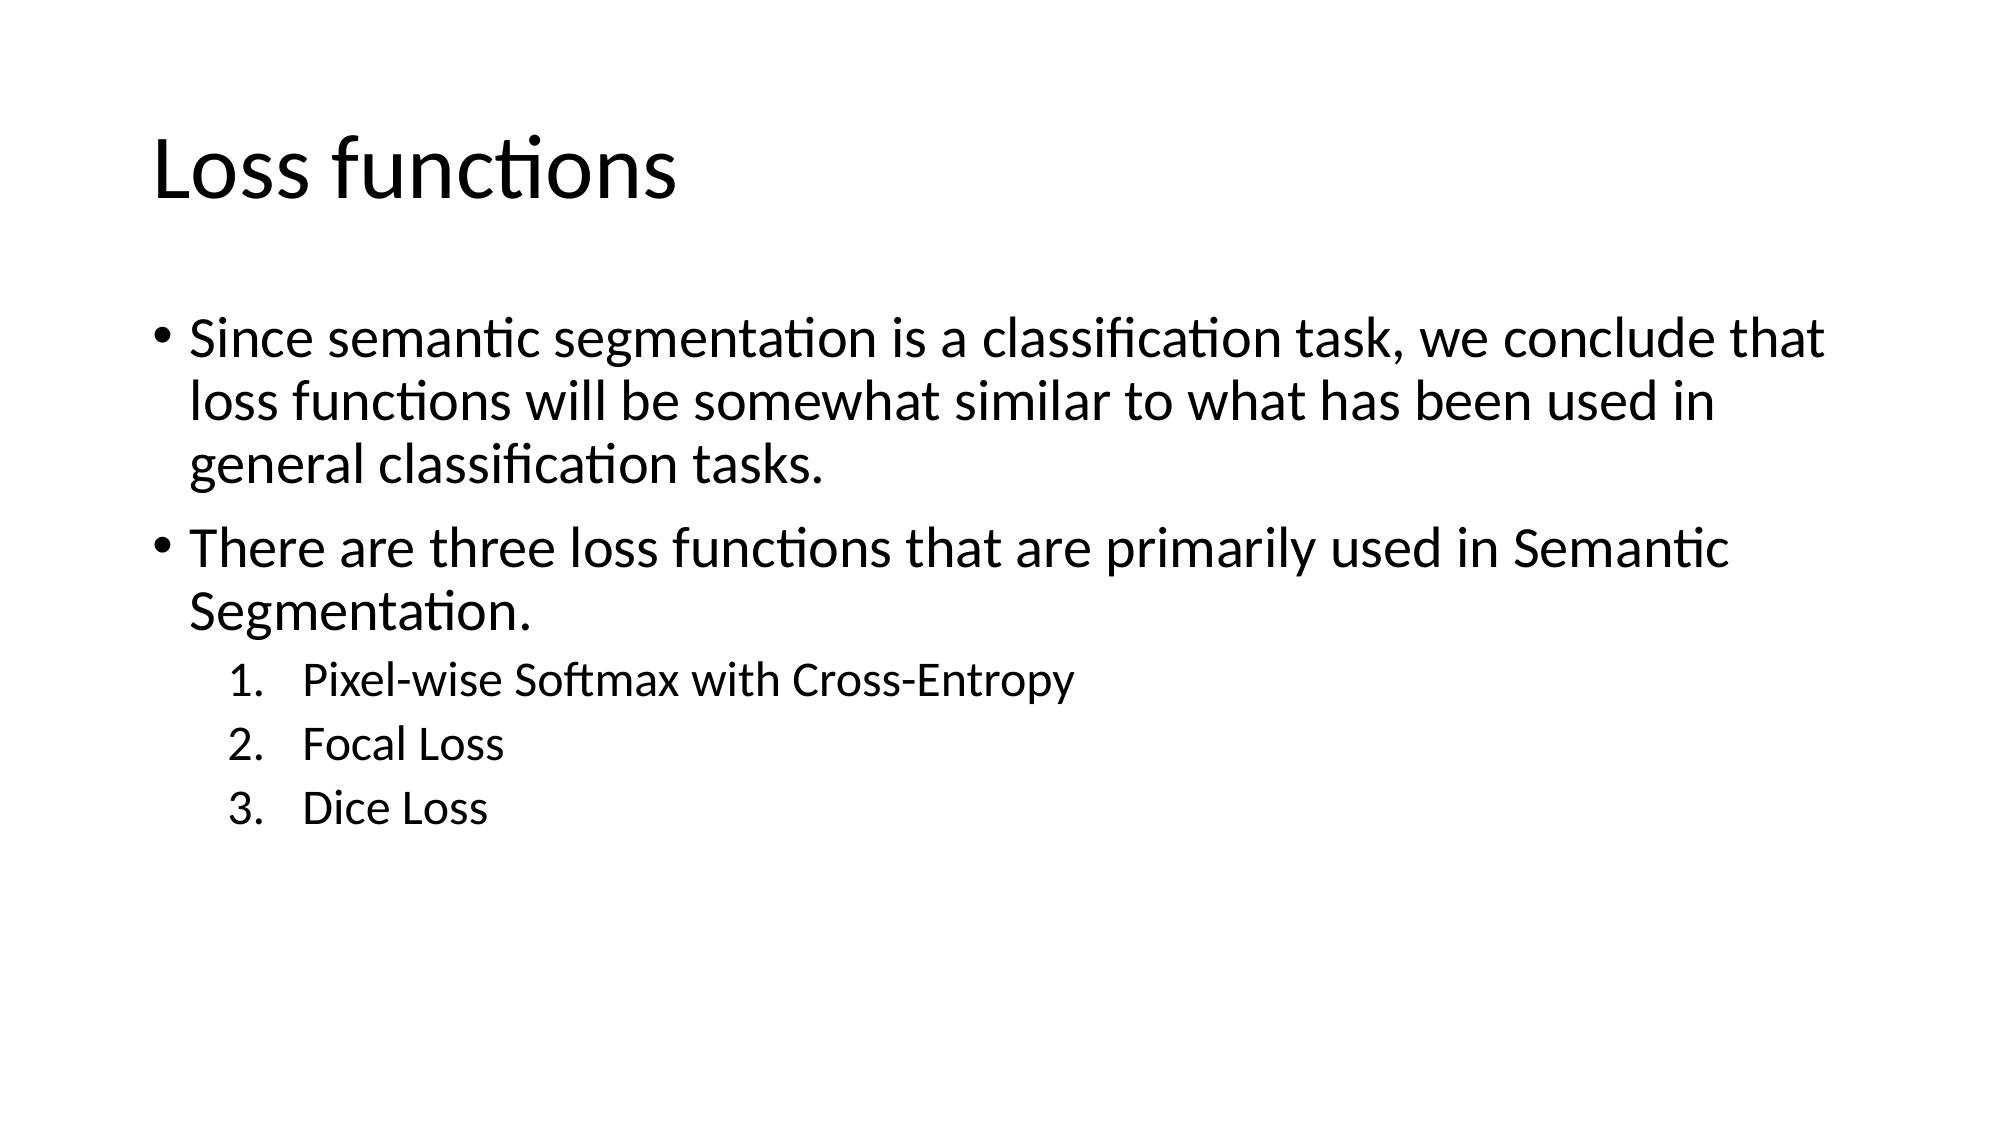

# Loss functions
Since semantic segmentation is a classification task, we conclude that loss functions will be somewhat similar to what has been used in general classification tasks.
There are three loss functions that are primarily used in Semantic Segmentation.
Pixel-wise Softmax with Cross-Entropy
Focal Loss
Dice Loss